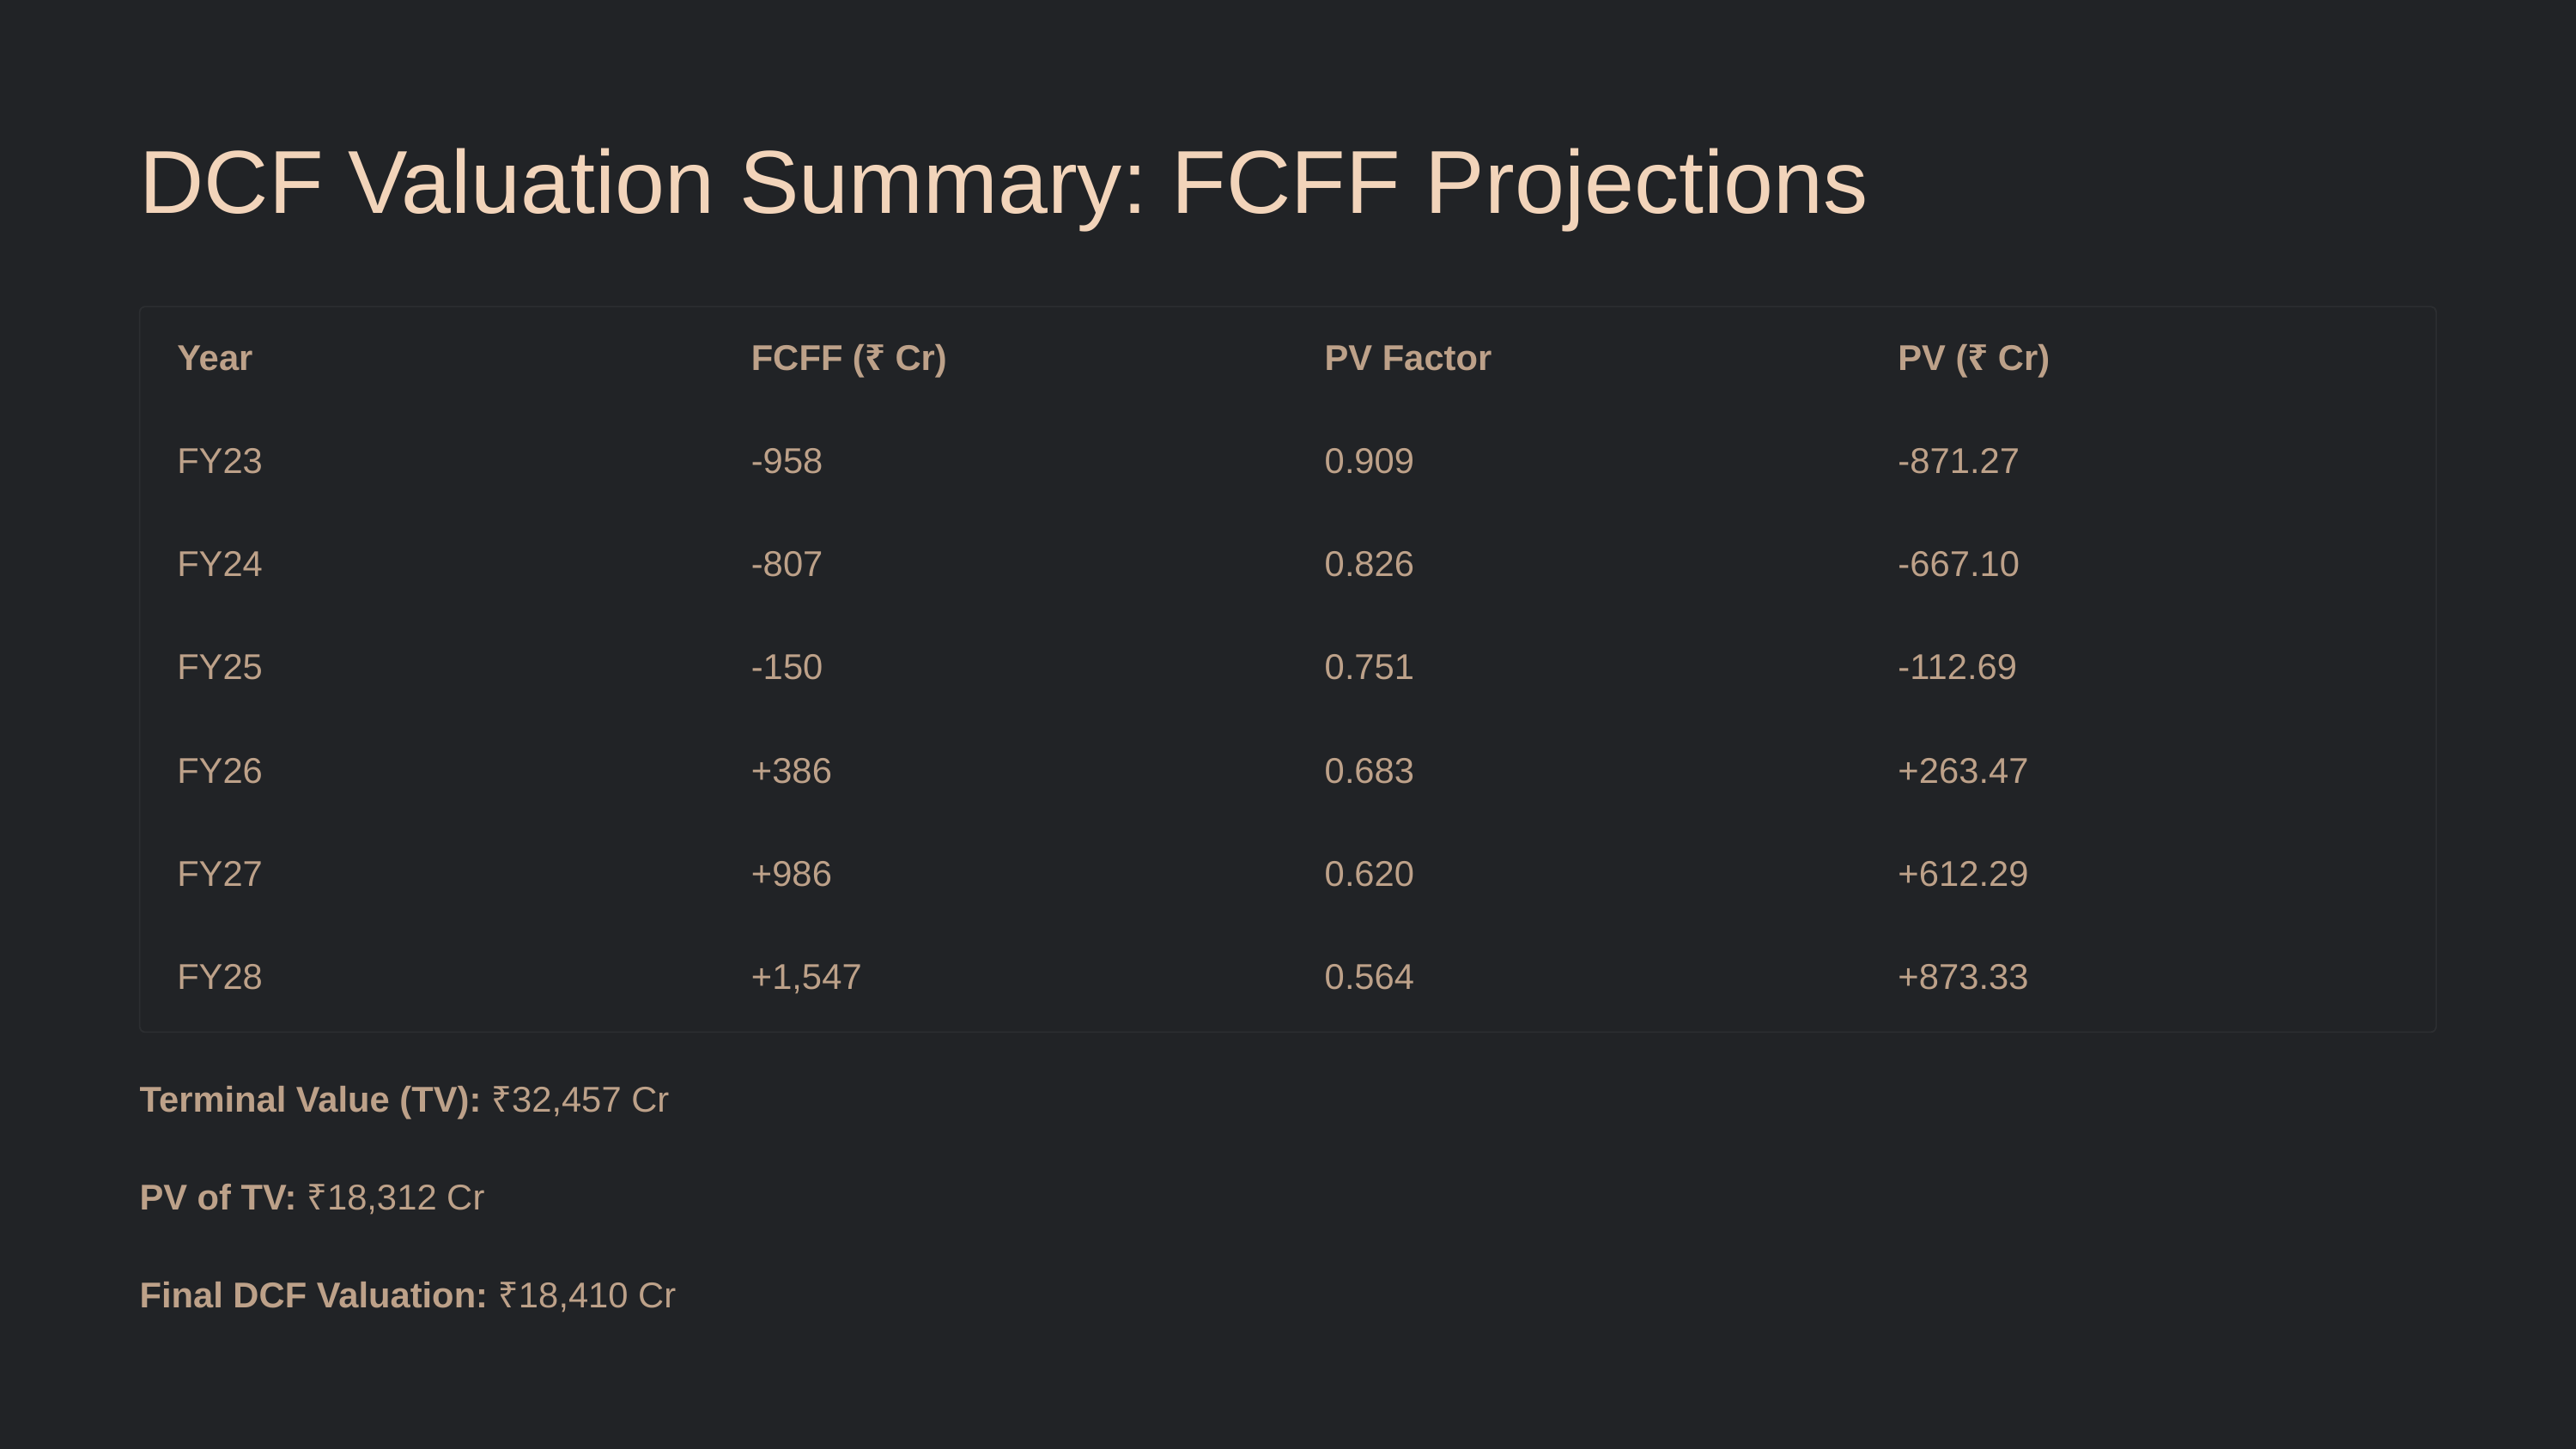

DCF Valuation Summary: FCFF Projections

Year
FCFF (₹ Cr)
PV Factor
PV (₹ Cr)

FY23
-958
0.909
-871.27

FY24
-807
0.826
-667.10

FY25
-150
0.751
-112.69

FY26
+386
0.683
+263.47

FY27
+986
0.620
+612.29

FY28
+1,547
0.564
+873.33
Terminal Value (TV): ₹32,457 Cr
PV of TV: ₹18,312 Cr
Final DCF Valuation: ₹18,410 Cr